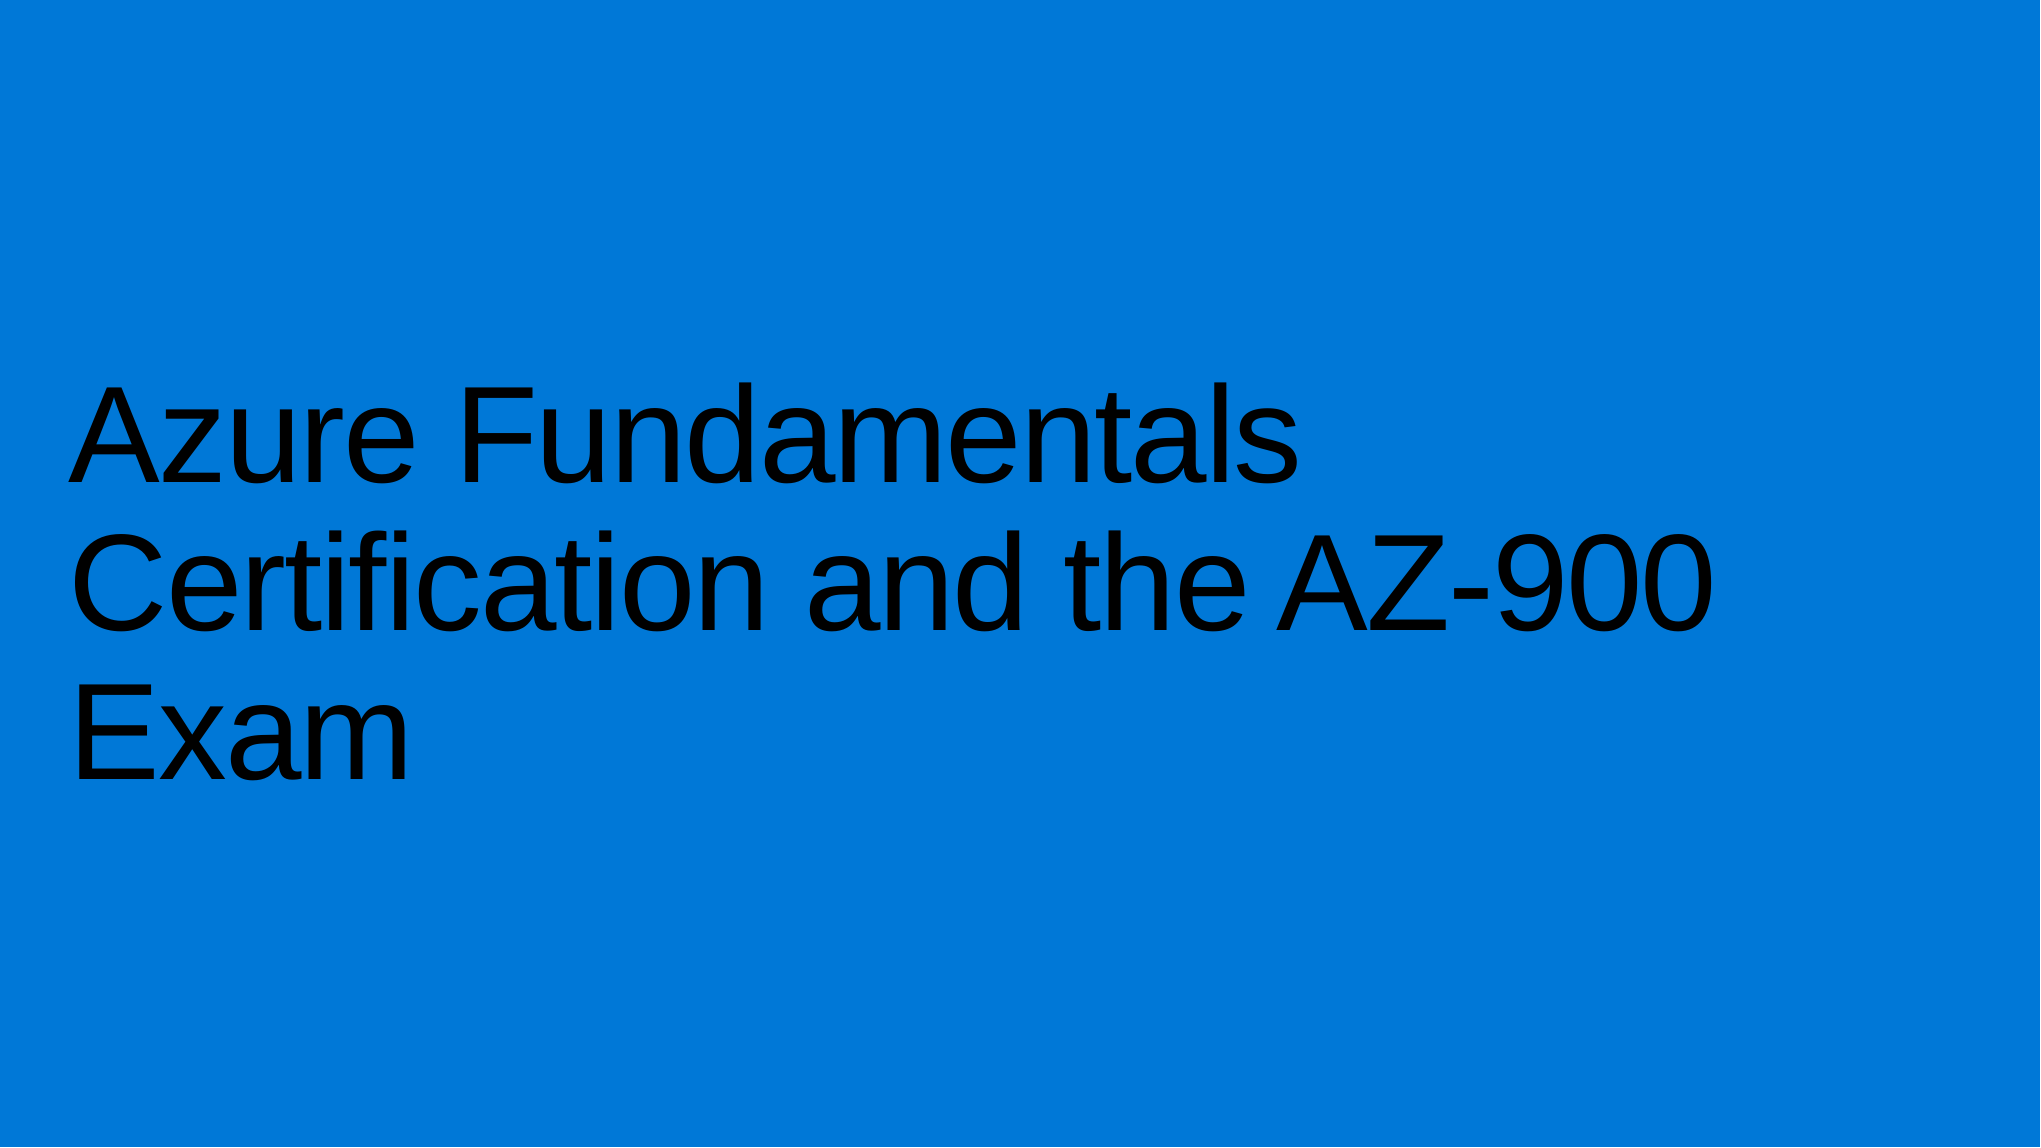

# Azure Fundamentals Certification and the AZ-900 Exam